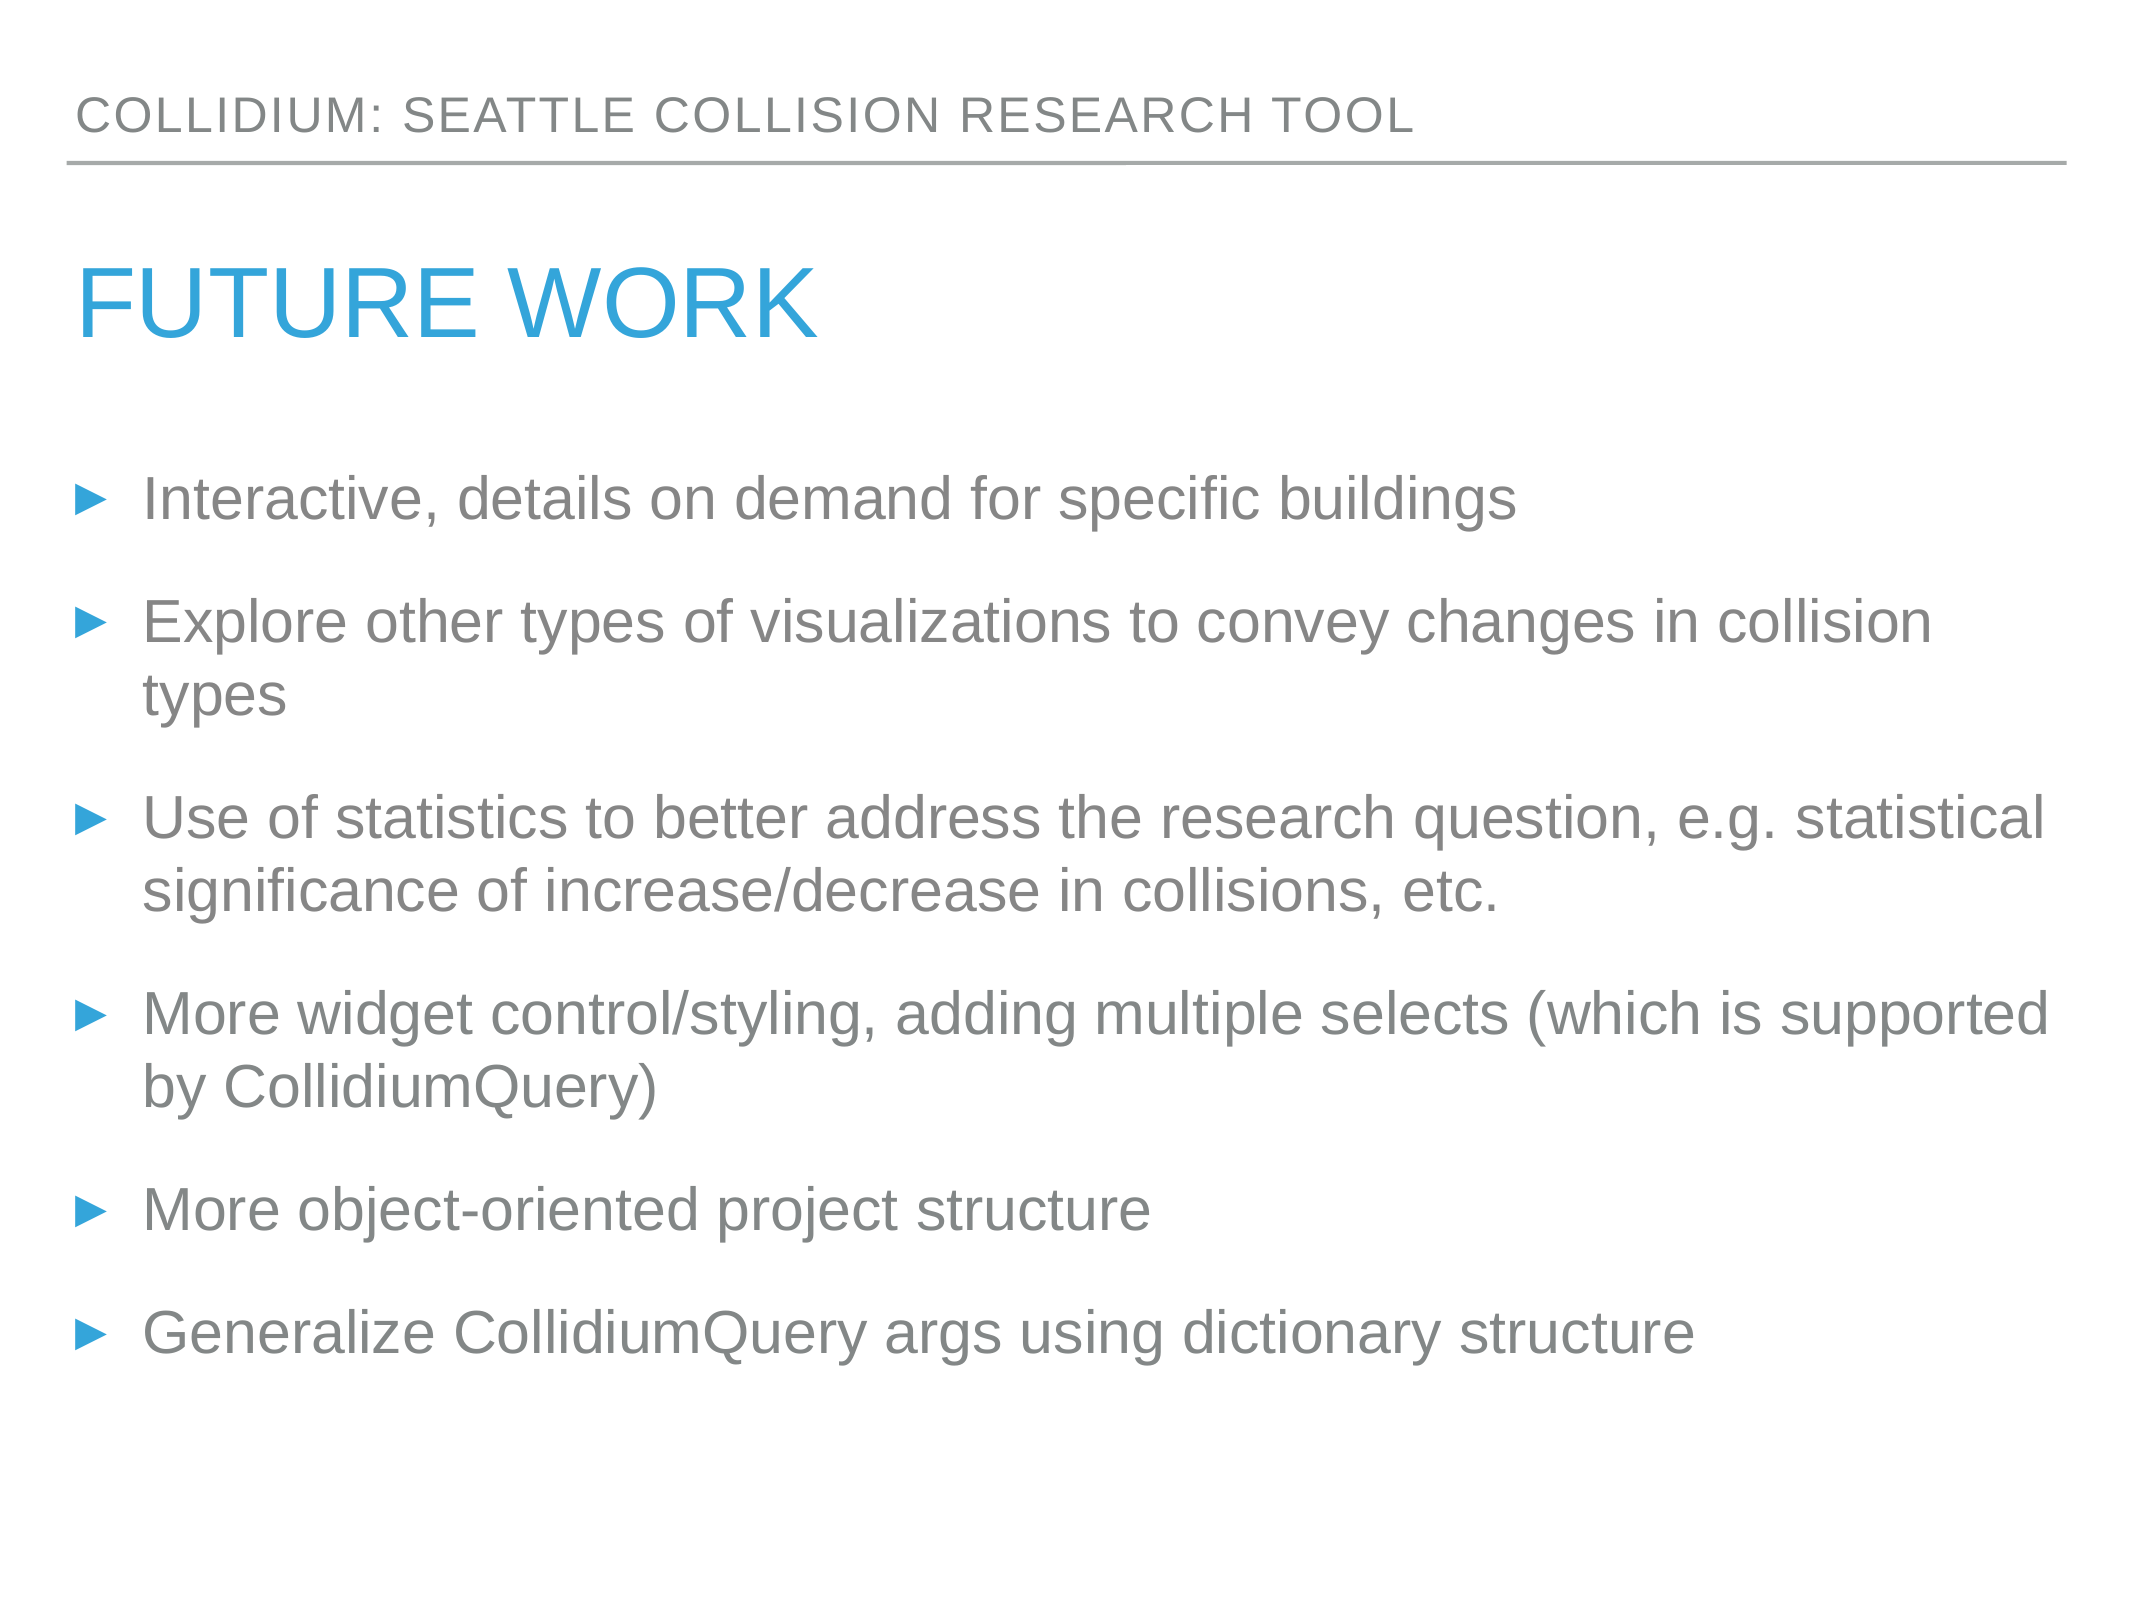

Collidium: Seattle collision research tool
# Future Work
Interactive, details on demand for specific buildings
Explore other types of visualizations to convey changes in collision types
Use of statistics to better address the research question, e.g. statistical significance of increase/decrease in collisions, etc.
More widget control/styling, adding multiple selects (which is supported by CollidiumQuery)
More object-oriented project structure
Generalize CollidiumQuery args using dictionary structure